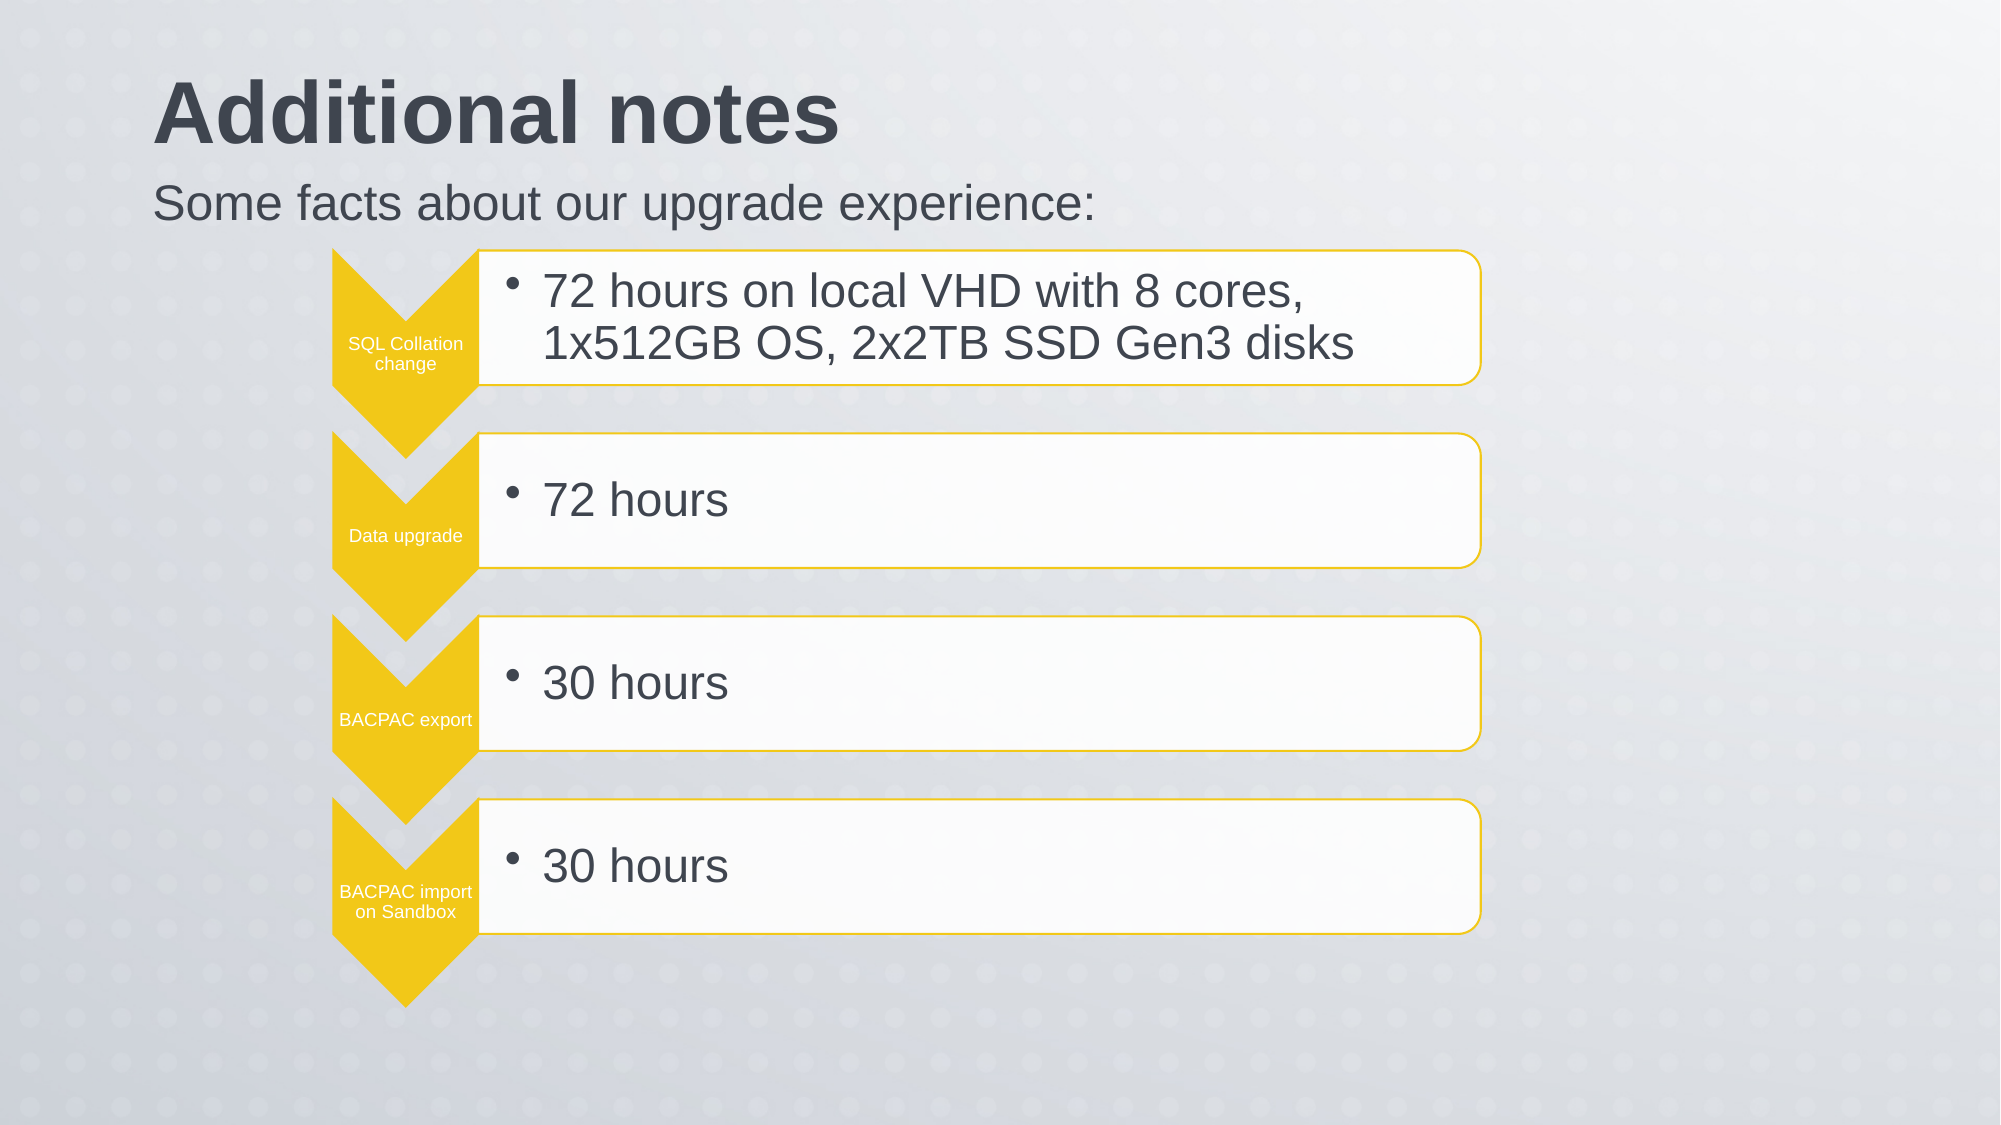

# Additional notes
Some facts about our upgrade experience:
SQL Collation change
72 hours on local VHD with 8 cores, 1x512GB OS, 2x2TB SSD Gen3 disks
Data upgrade
72 hours
BACPAC export
30 hours
BACPAC import on Sandbox
30 hours